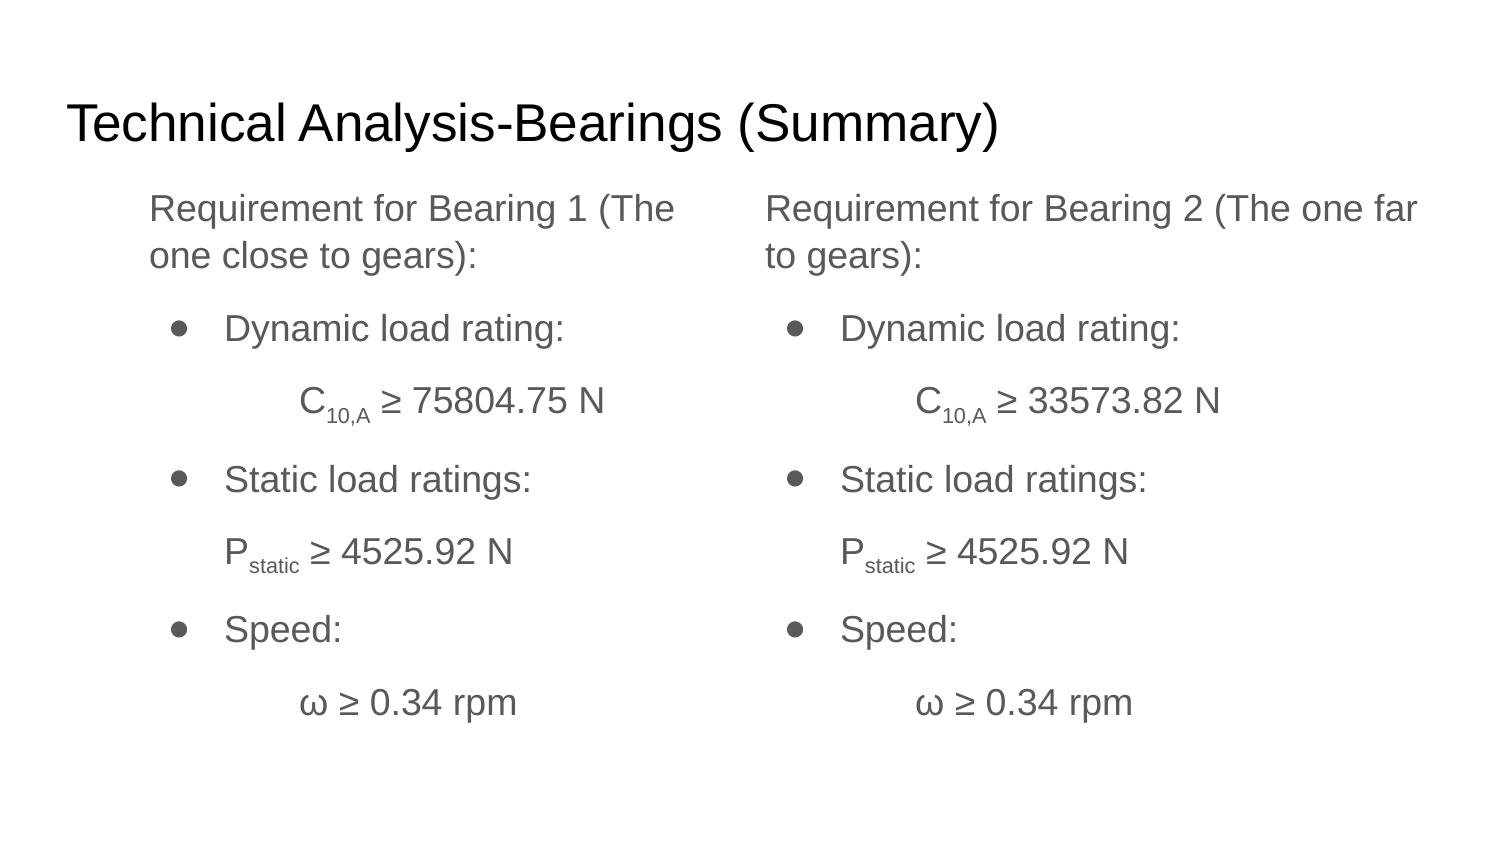

# Technical Analysis-Bearings (Summary)
Requirement for Bearing 1 (The one close to gears):
Dynamic load rating:
	C10,A ≥ 75804.75 N
Static load ratings:
Pstatic ≥ 4525.92 N
Speed:
	ω ≥ 0.34 rpm

Requirement for Bearing 2 (The one far to gears):
Dynamic load rating:
	C10,A ≥ 33573.82 N
Static load ratings:
Pstatic ≥ 4525.92 N
Speed:
	ω ≥ 0.34 rpm